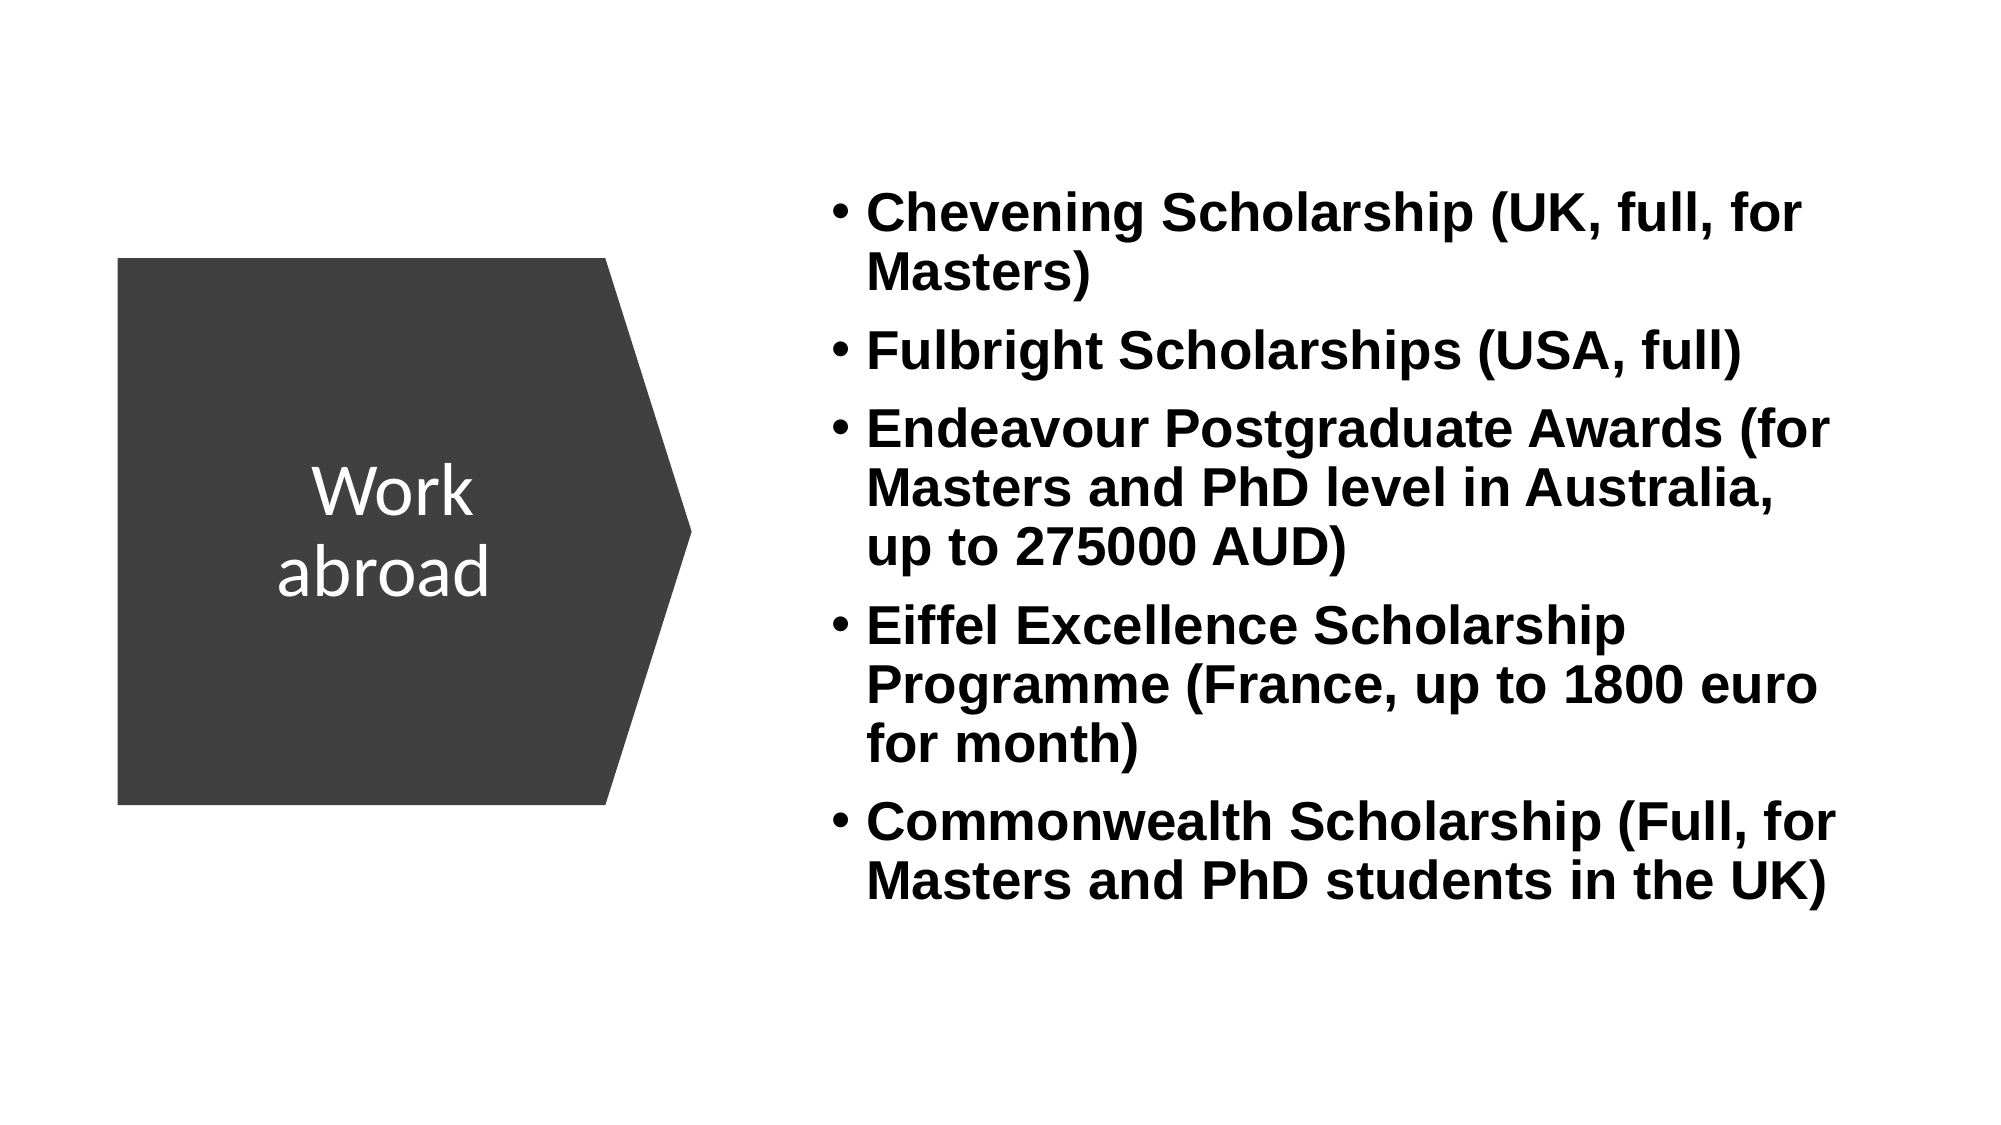

Chevening Scholarship (UK, full, for Masters)
Fulbright Scholarships (USA, full)
Endeavour Postgraduate Awards (for Masters and PhD level in Australia, up to 275000 AUD)
Eiffel Excellence Scholarship Programme (France, up to 1800 euro for month)
Commonwealth Scholarship (Full, for Masters and PhD students in the UK)

# Work abroad